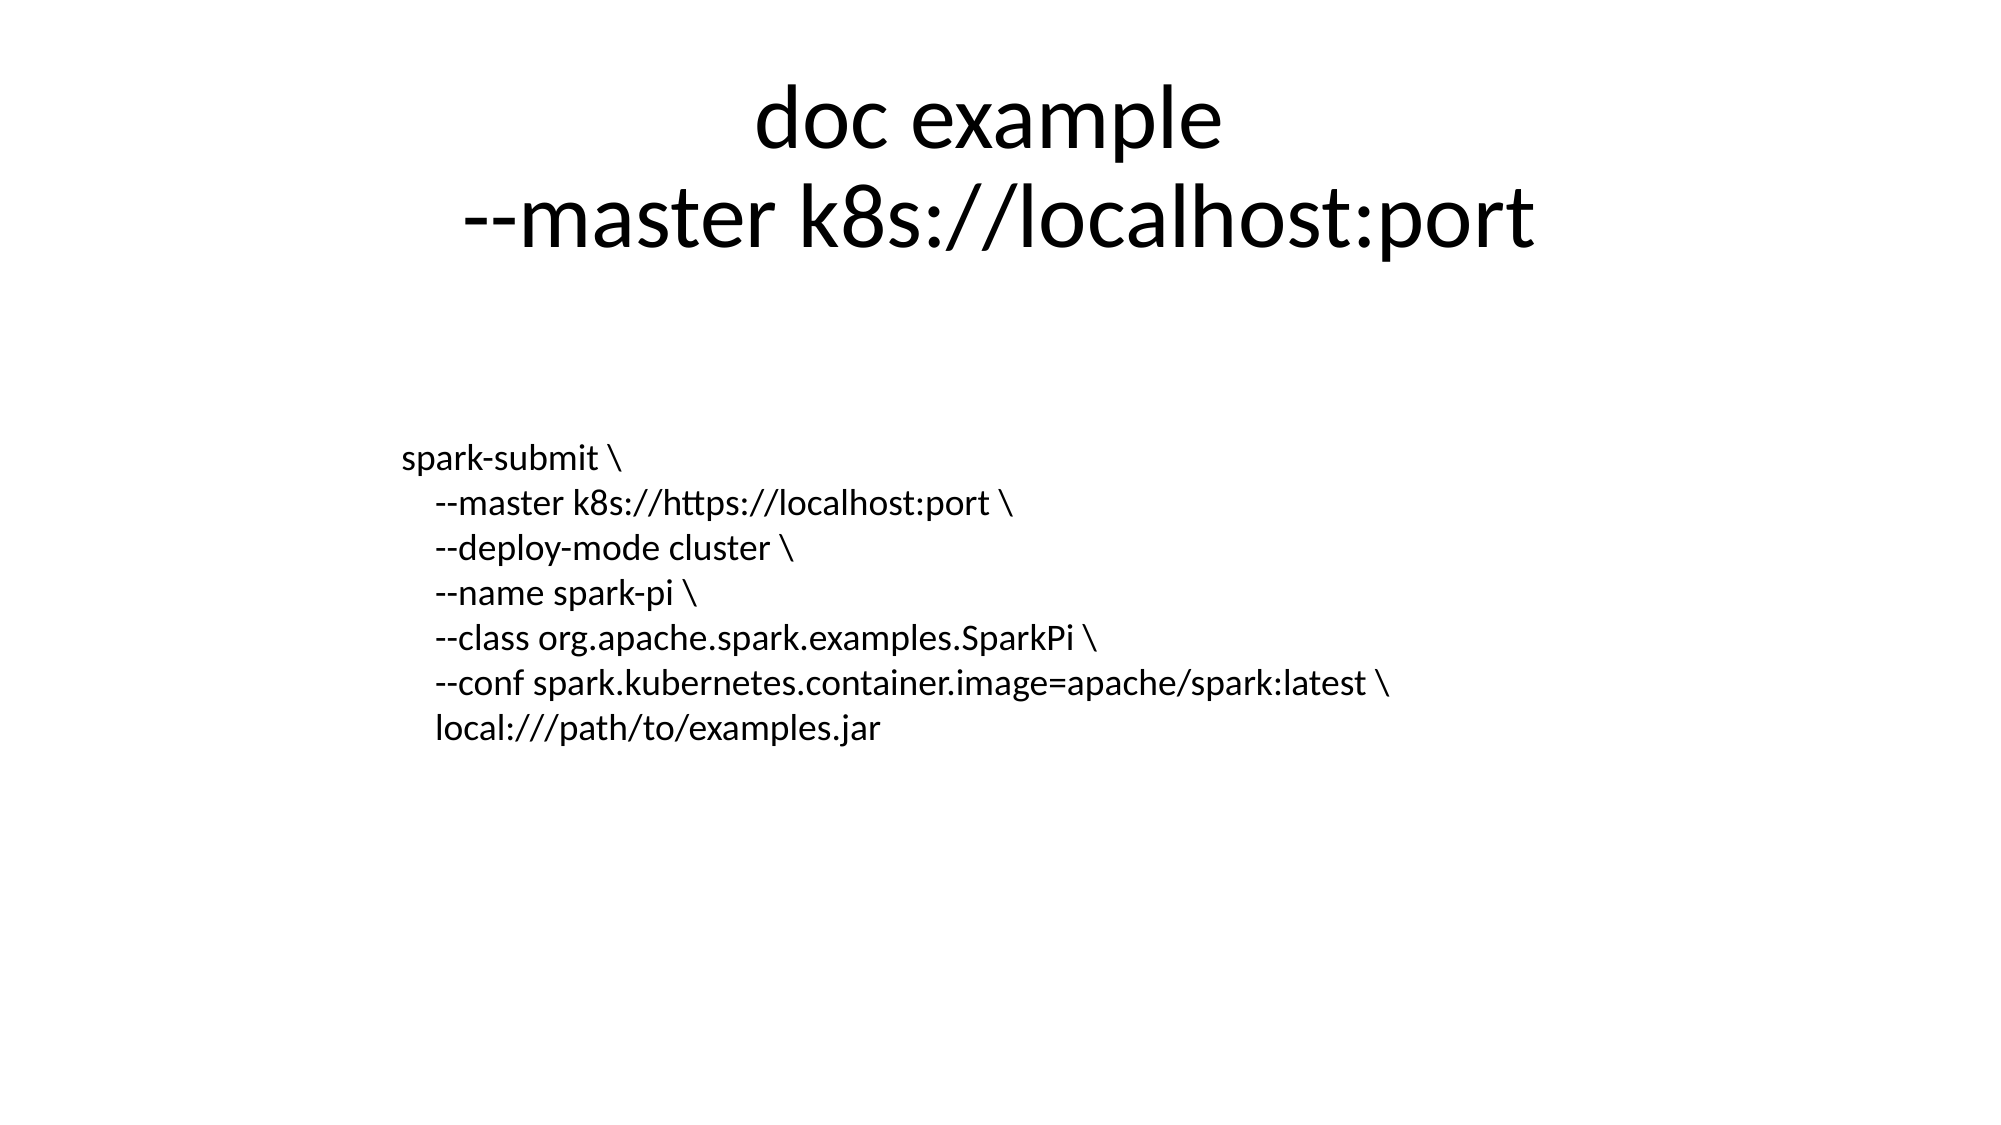

# doc example --master k8s://localhost:port
spark-submit \
    --master k8s://https://localhost:port \
    --deploy-mode cluster \
    --name spark-pi \
    --class org.apache.spark.examples.SparkPi \
    --conf spark.kubernetes.container.image=apache/spark:latest \
    local:///path/to/examples.jar